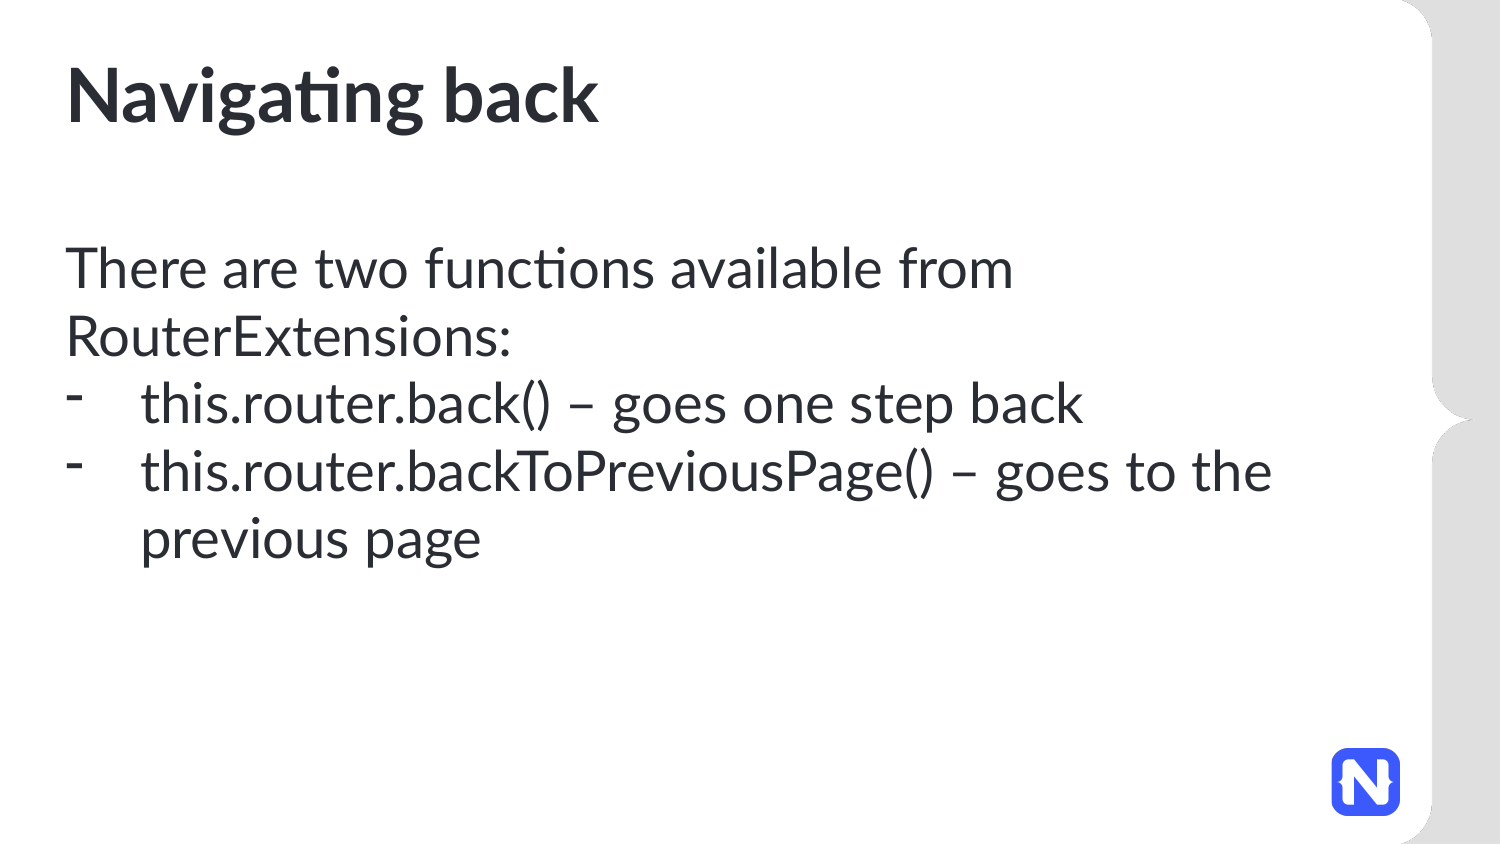

# Navigating back
There are two functions available from RouterExtensions:
this.router.back() – goes one step back
this.router.backToPreviousPage() – goes to the previous page